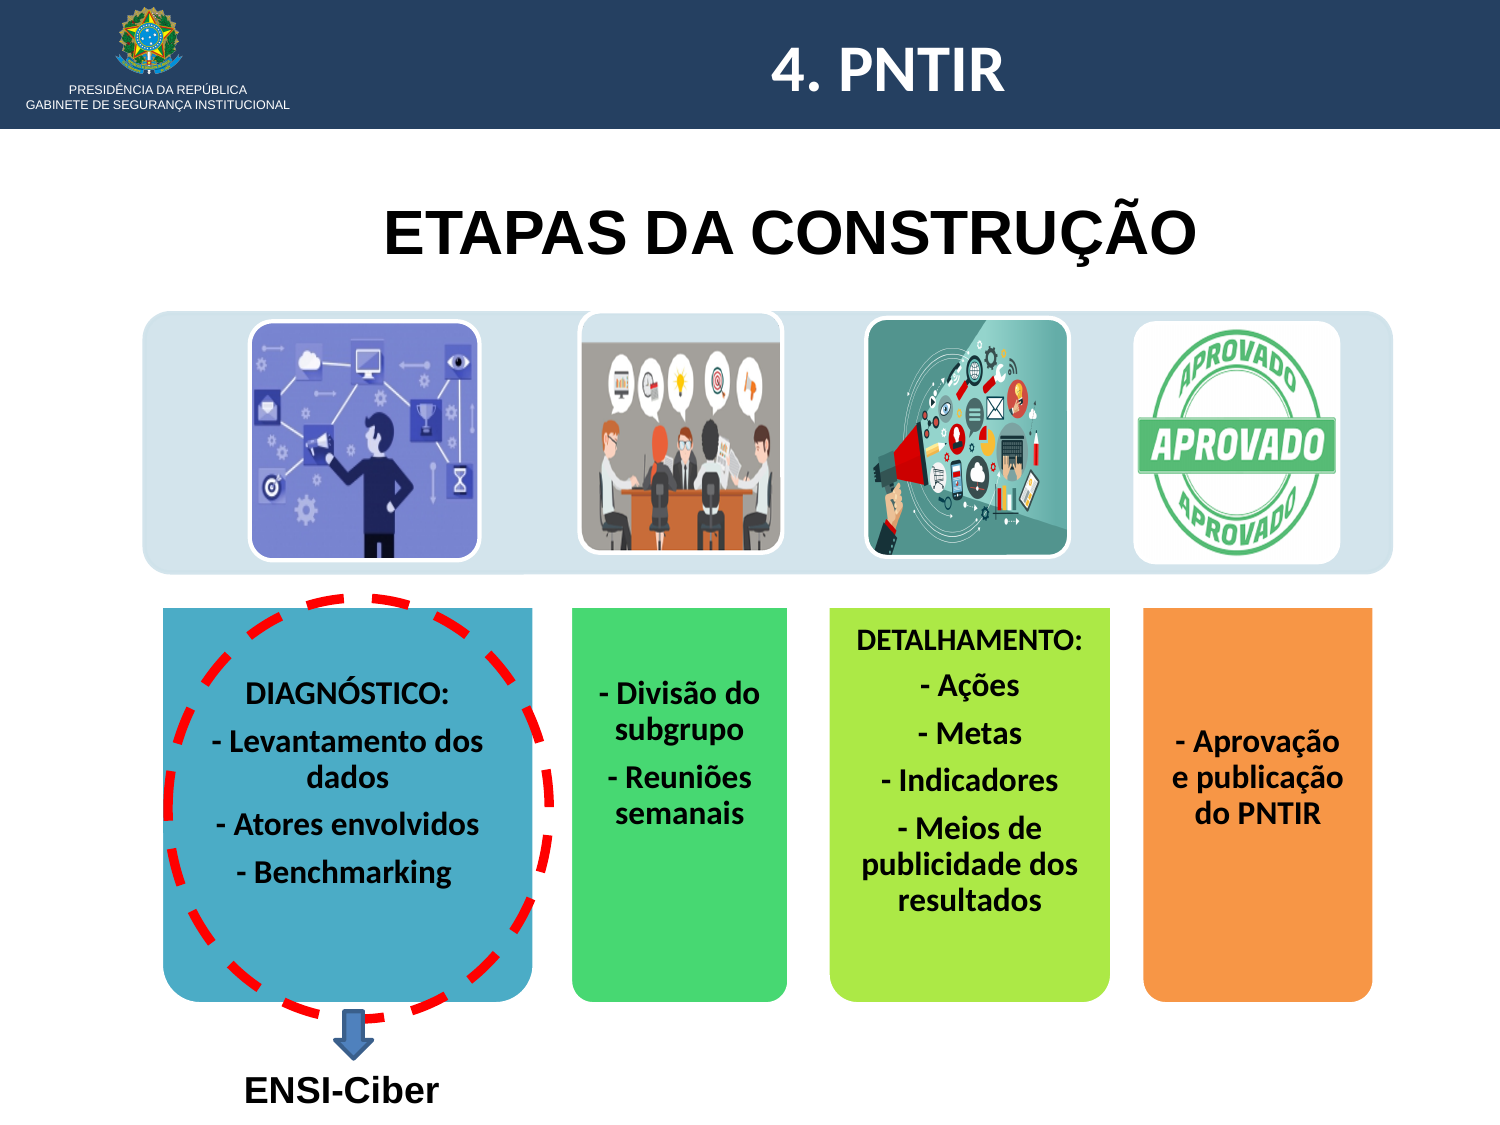

4. PNTIR
ETAPAS DA CONSTRUÇÃO

DIAGNÓSTICO:
- Levantamento dos dados
- Atores envolvidos
- Benchmarking

- Divisão do subgrupo
- Reuniões semanais
DETALHAMENTO:
- Ações
- Metas
- Indicadores
- Meios de publicidade dos resultados

- Aprovação e publicação do PNTIR

ENSI-Ciber